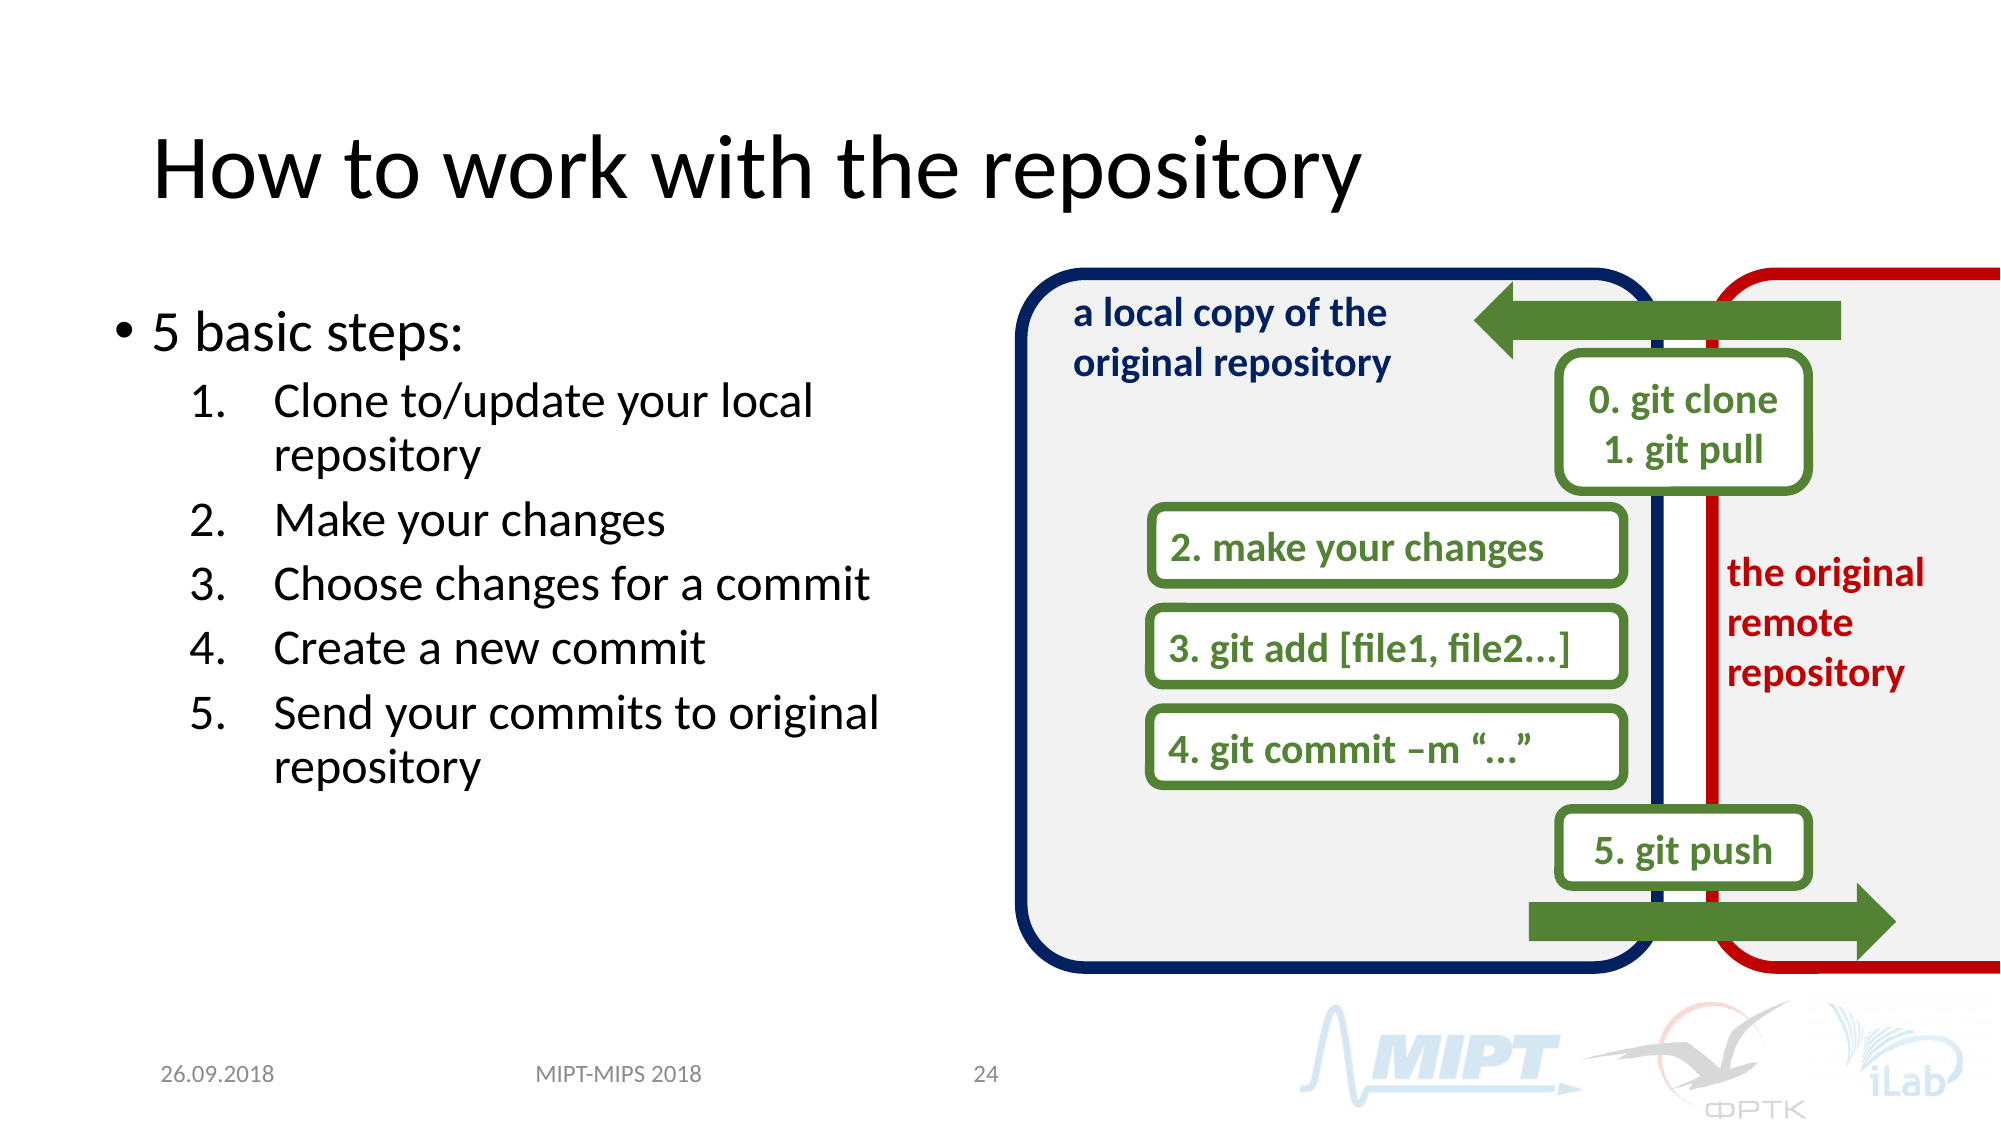

# How to work with the repository
a local copy of the original repository

the original remote repository

5 basic steps:
Clone to/update your local repository
Make your changes
Choose changes for a commit
Create a new commit
Send your commits to original repository
0. git clone
1. git pull
2. make your changes
3. git add [file1, file2...]
4. git commit –m “...”
5. git push

MIPT-MIPS 2018
26.09.2018
24